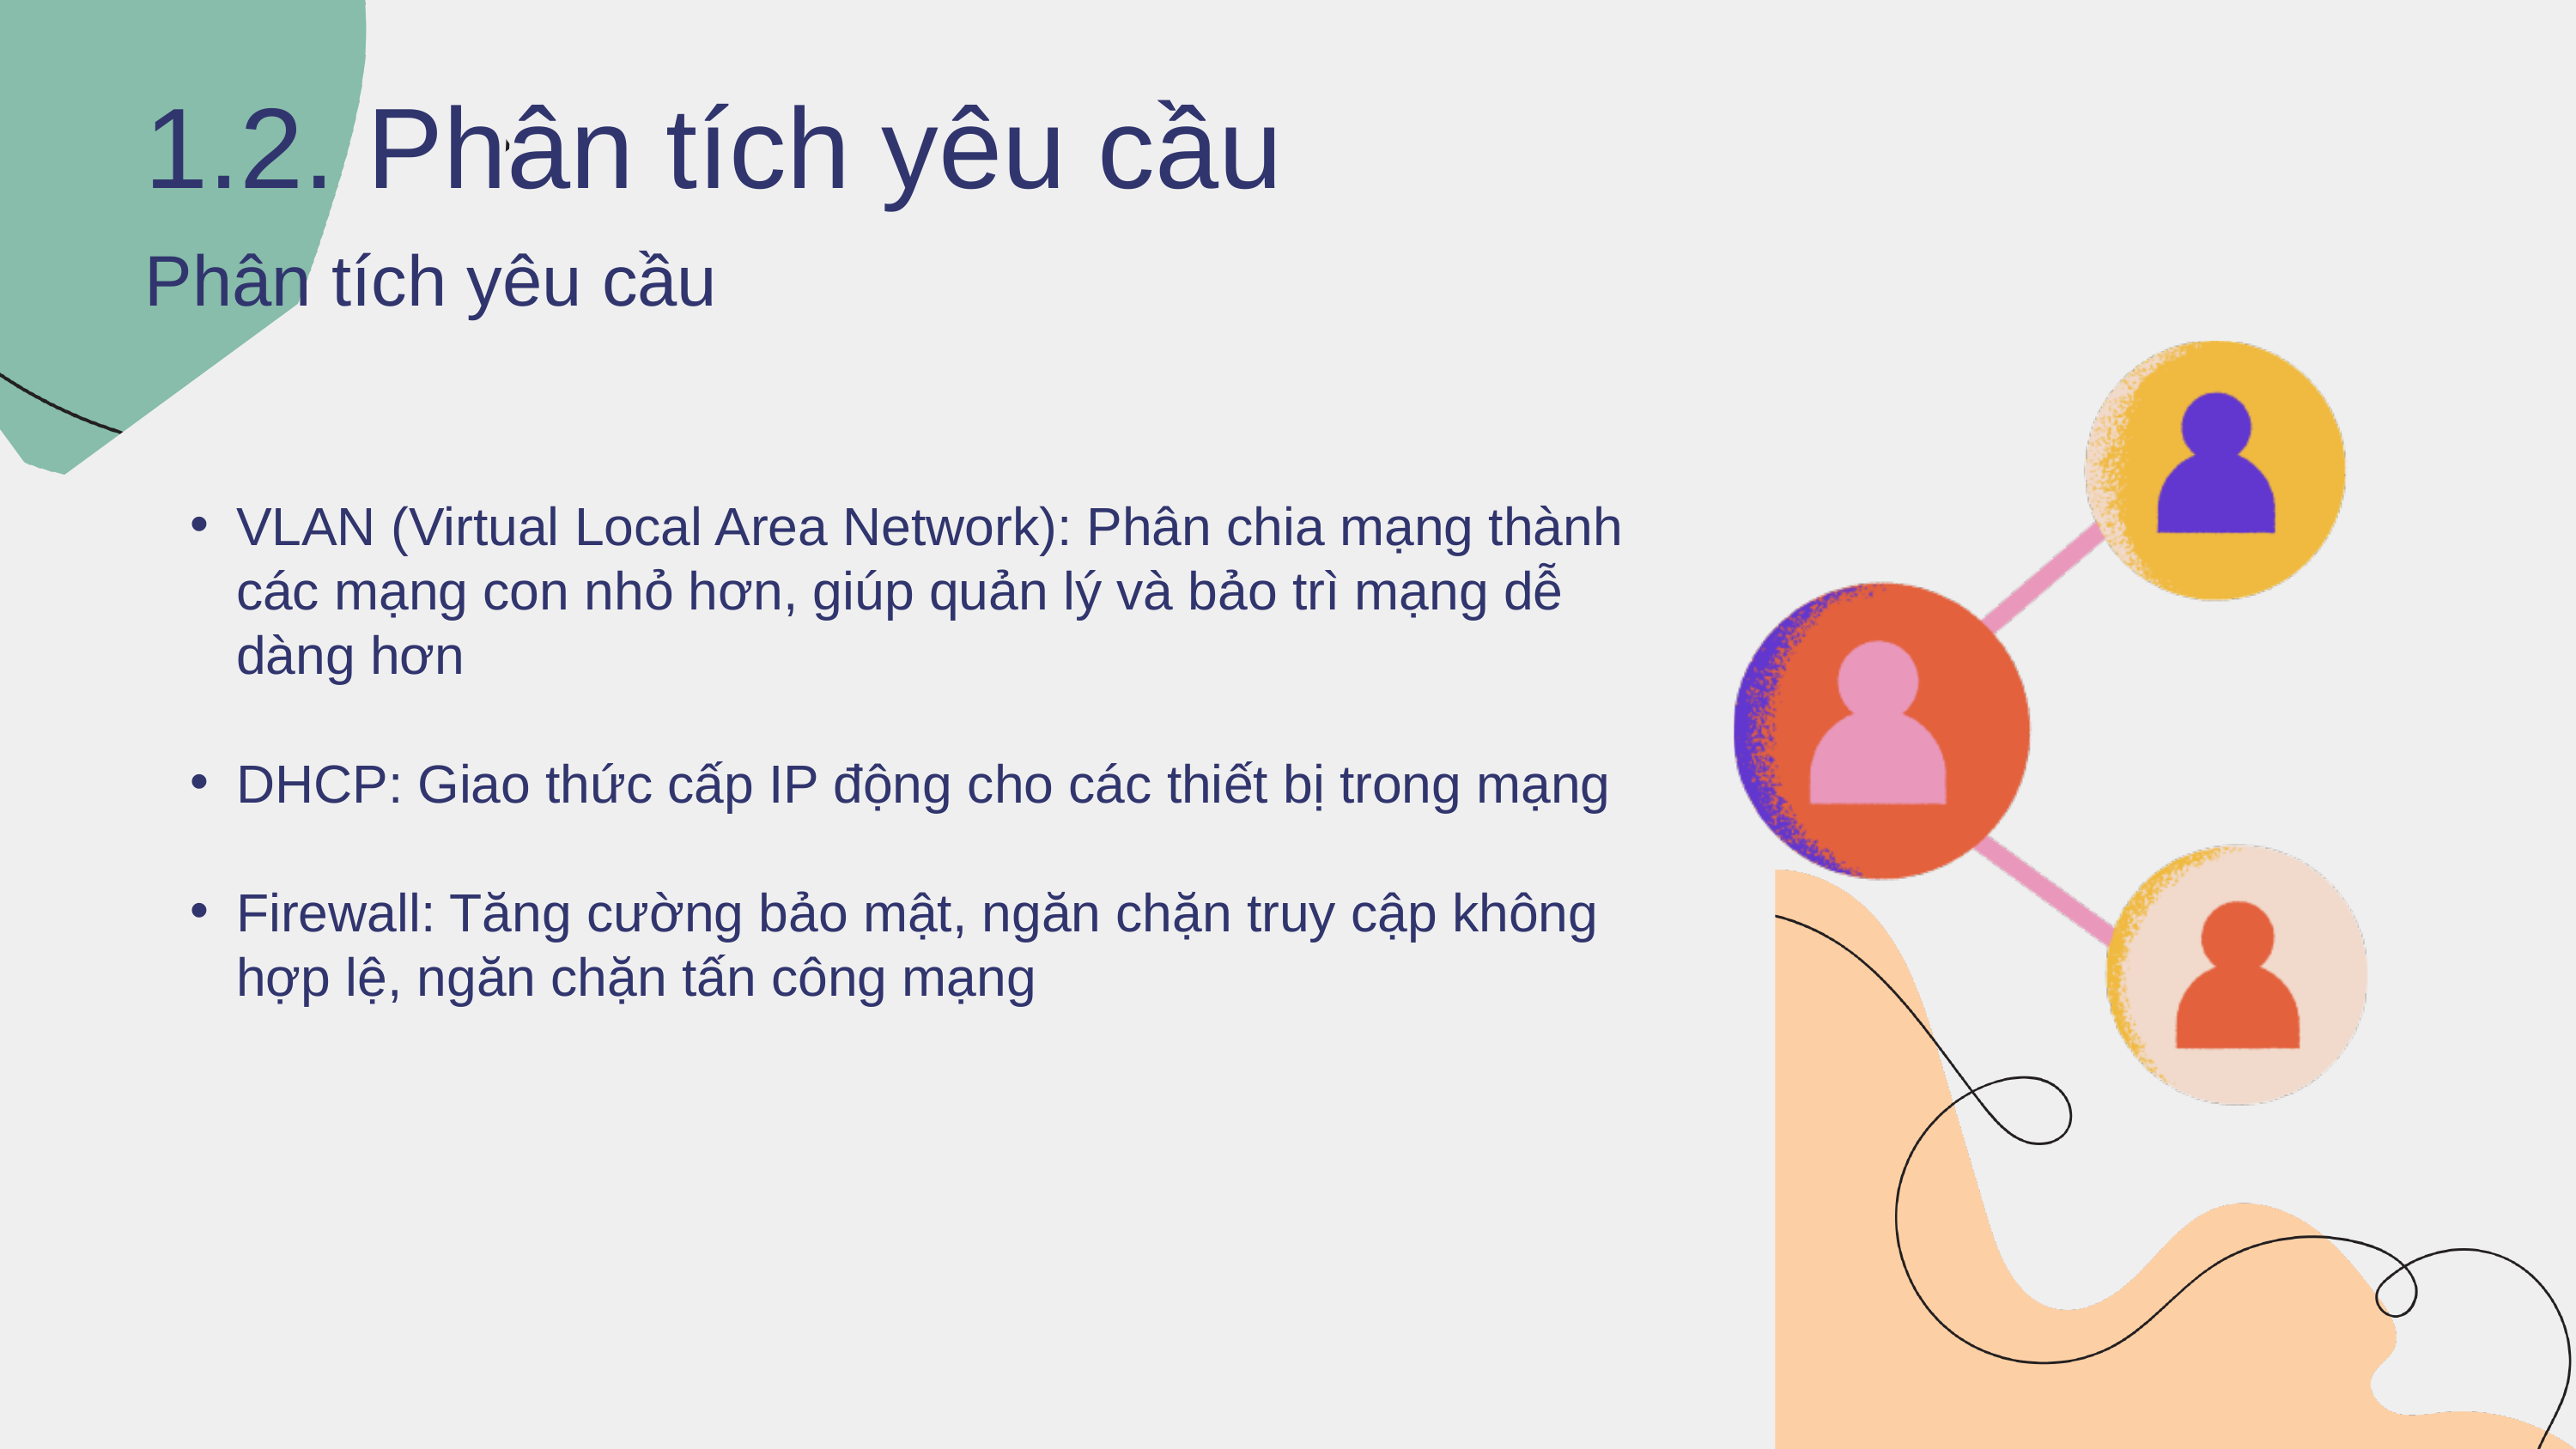

1.2. Phân tích yêu cầu
Phân tích yêu cầu

VLAN (Virtual Local Area Network): Phân chia mạng thành các mạng con nhỏ hơn, giúp quản lý và bảo trì mạng dễ dàng hơn

DHCP: Giao thức cấp IP động cho các thiết bị trong mạng

Firewall: Tăng cường bảo mật, ngăn chặn truy cập không hợp lệ, ngăn chặn tấn công mạng